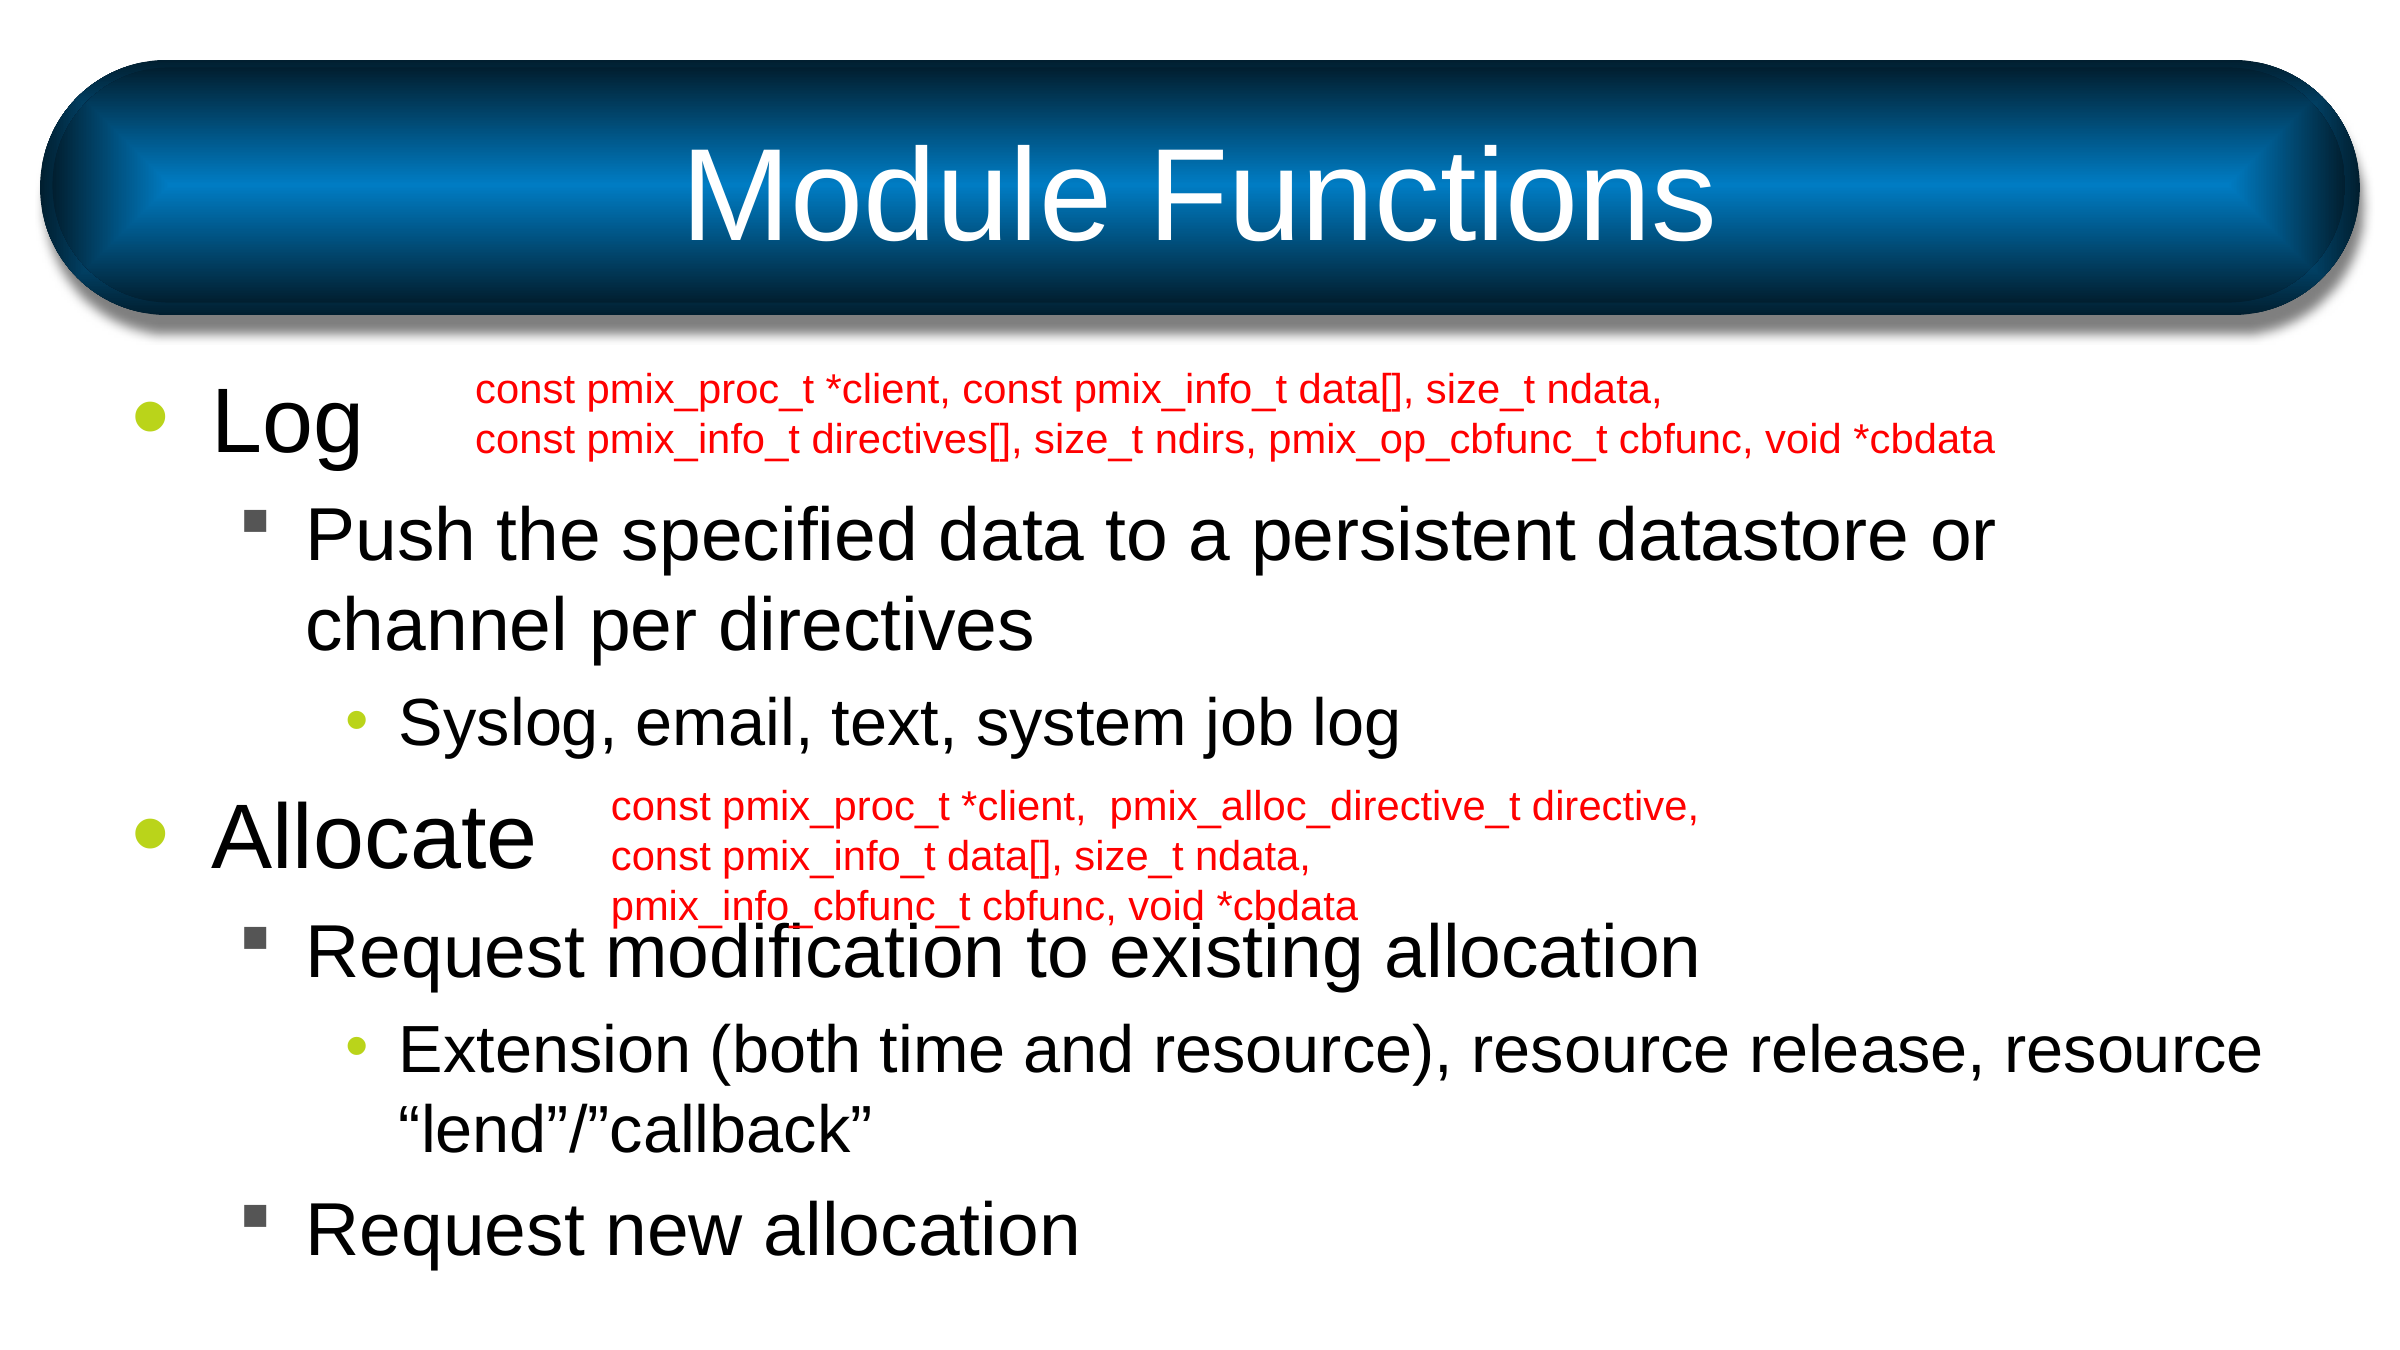

# Module Functions
Log
Push the specified data to a persistent datastore or channel per directives
Syslog, email, text, system job log
Allocate
Request modification to existing allocation
Extension (both time and resource), resource release, resource “lend”/”callback”
Request new allocation
const pmix_proc_t *client, const pmix_info_t data[], size_t ndata,
const pmix_info_t directives[], size_t ndirs, pmix_op_cbfunc_t cbfunc, void *cbdata
const pmix_proc_t *client,  pmix_alloc_directive_t directive,
const pmix_info_t data[], size_t ndata,
pmix_info_cbfunc_t cbfunc, void *cbdata